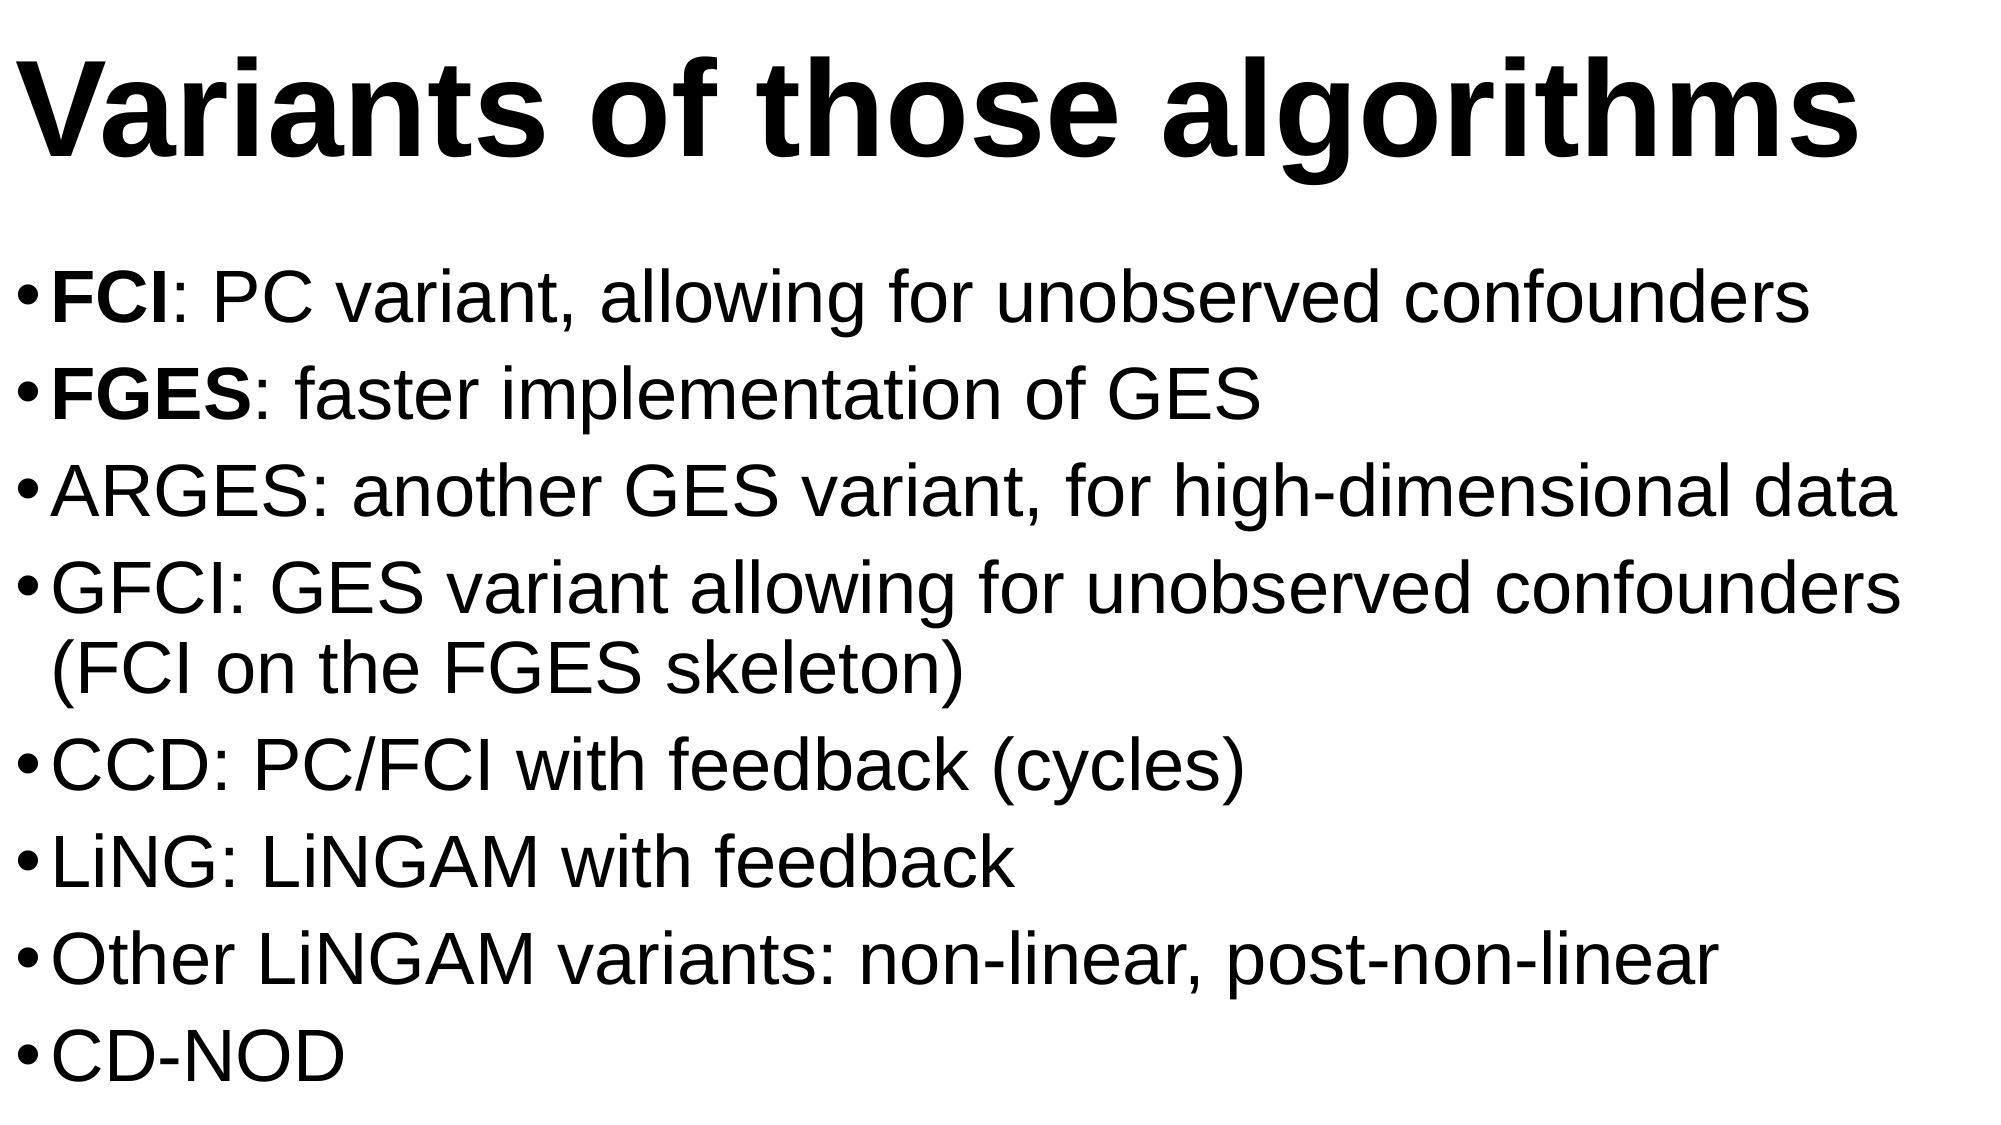

# Variants of those algorithms
FCI: PC variant, allowing for unobserved confounders
FGES: faster implementation of GES
ARGES: another GES variant, for high-dimensional data
GFCI: GES variant allowing for unobserved confounders (FCI on the FGES skeleton)
CCD: PC/FCI with feedback (cycles)
LiNG: LiNGAM with feedback
Other LiNGAM variants: non-linear, post-non-linear
CD-NOD